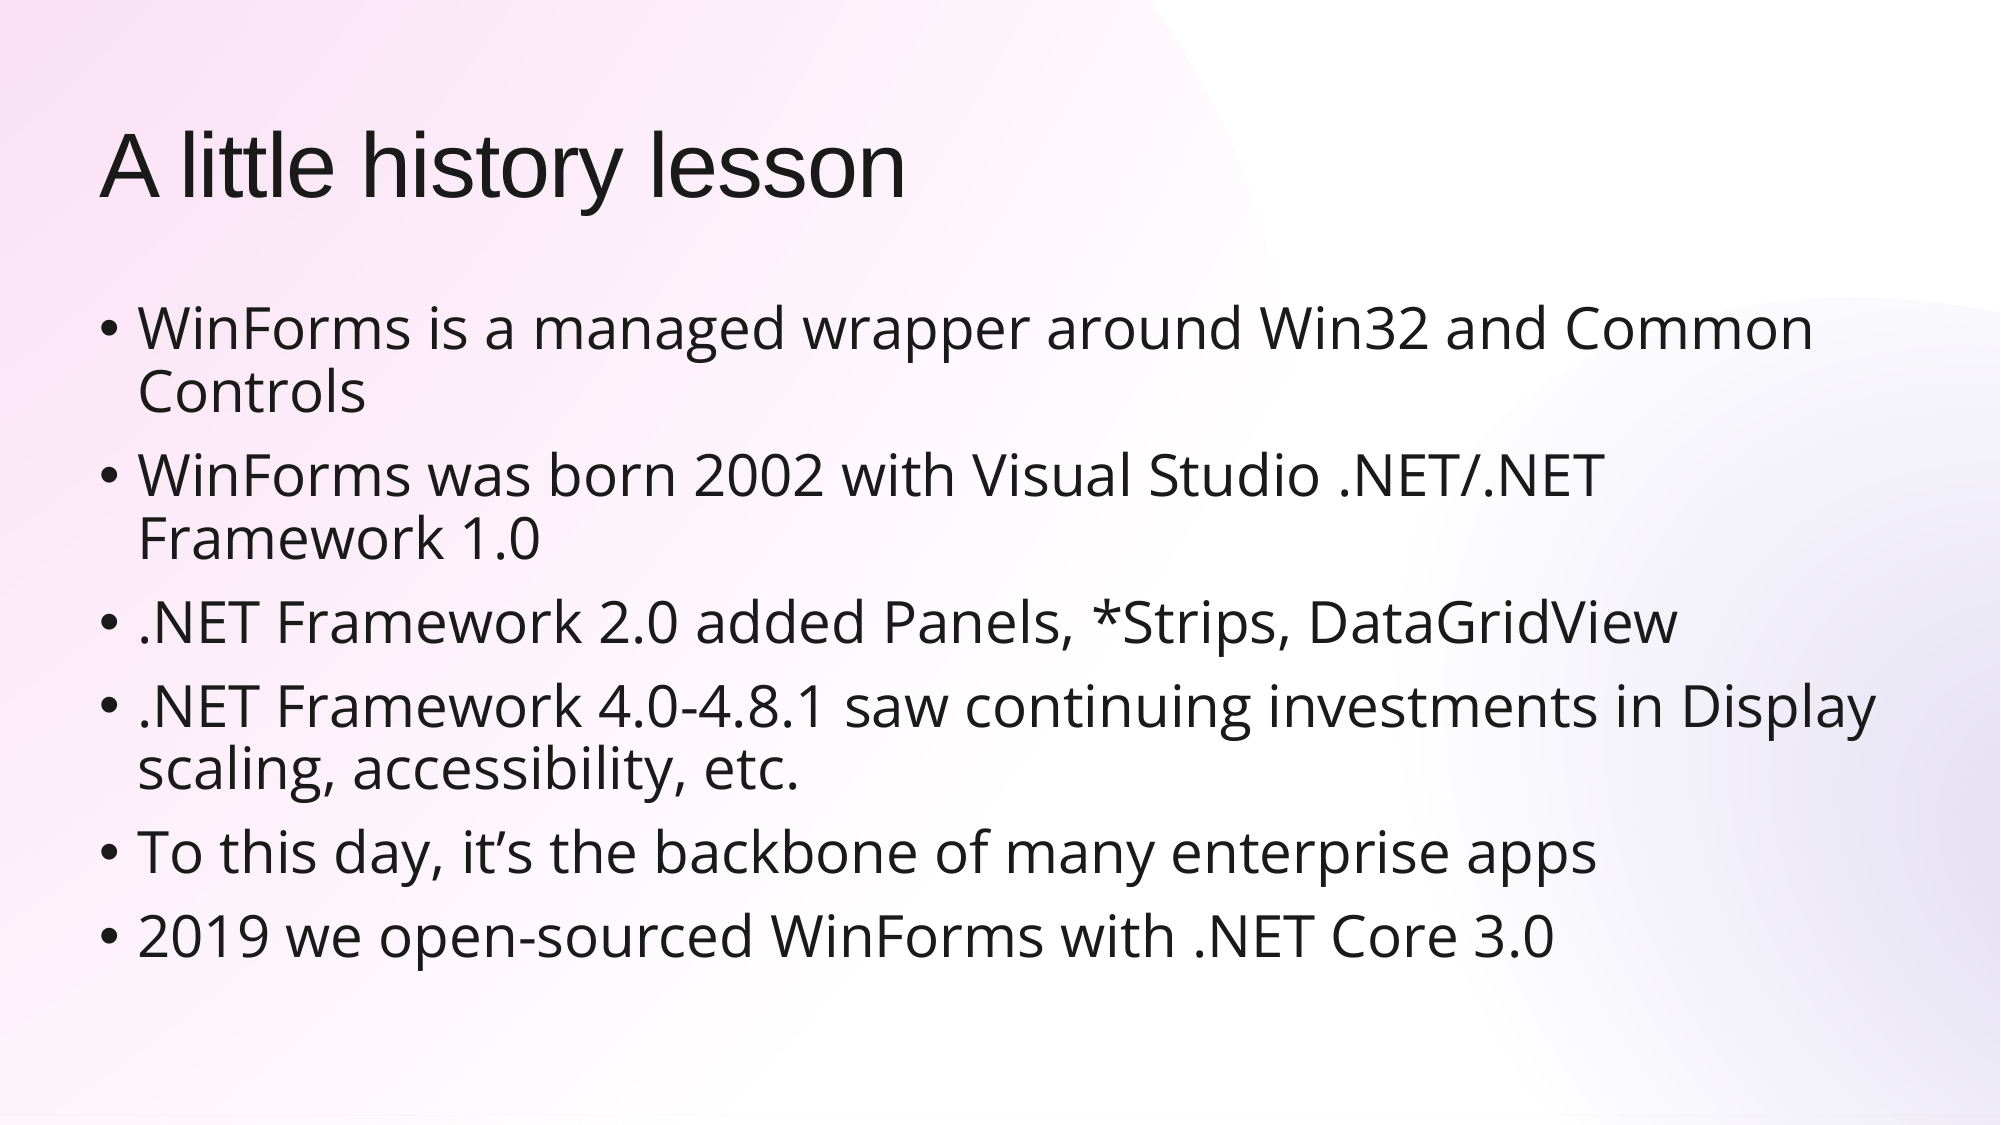

# A little history lesson
WinForms is a managed wrapper around Win32 and Common Controls
WinForms was born 2002 with Visual Studio .NET/.NET Framework 1.0
.NET Framework 2.0 added Panels, *Strips, DataGridView
.NET Framework 4.0-4.8.1 saw continuing investments in Display scaling, accessibility, etc.
To this day, it’s the backbone of many enterprise apps
2019 we open-sourced WinForms with .NET Core 3.0